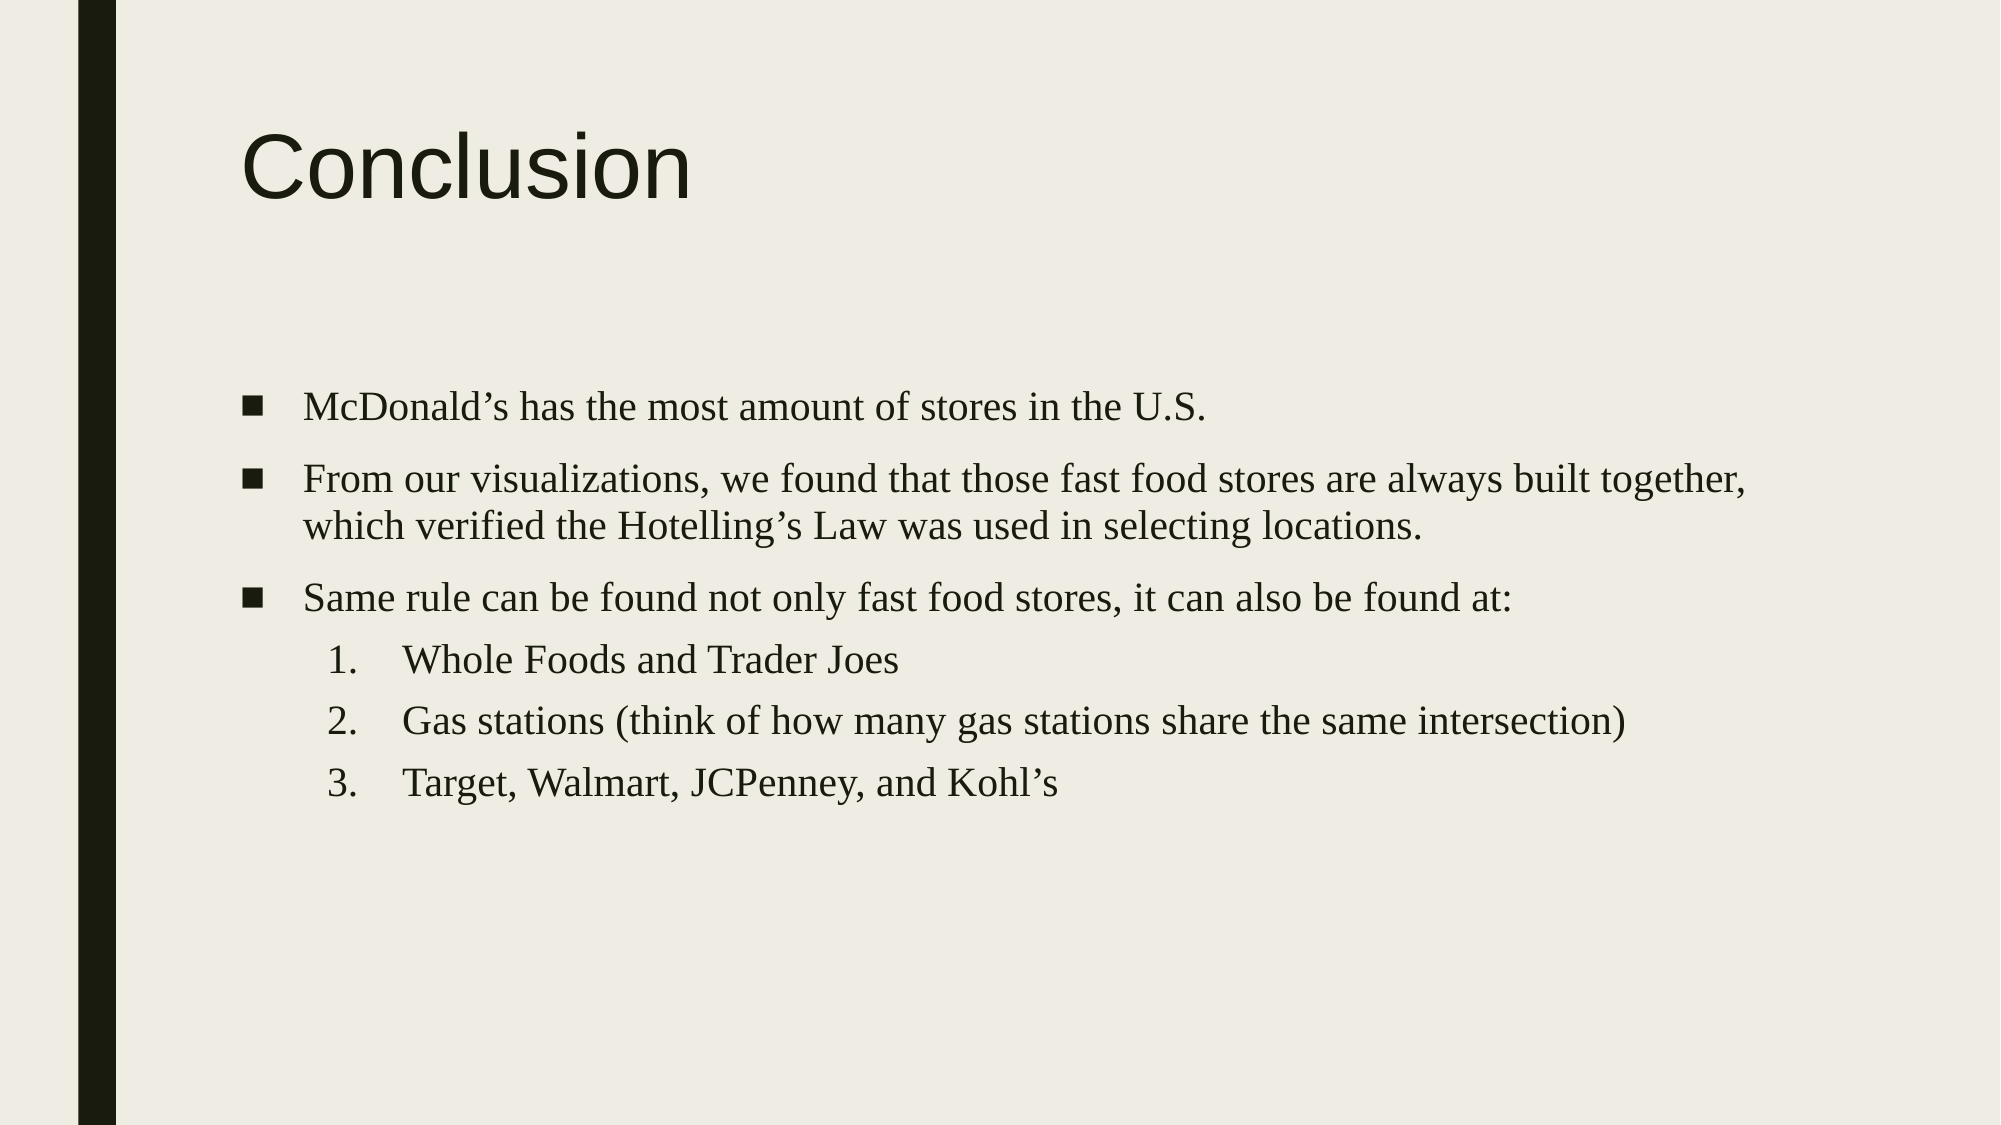

# Conclusion
McDonald’s has the most amount of stores in the U.S.
From our visualizations, we found that those fast food stores are always built together, which verified the Hotelling’s Law was used in selecting locations.
Same rule can be found not only fast food stores, it can also be found at:
Whole Foods and Trader Joes
Gas stations (think of how many gas stations share the same intersection)
Target, Walmart, JCPenney, and Kohl’s